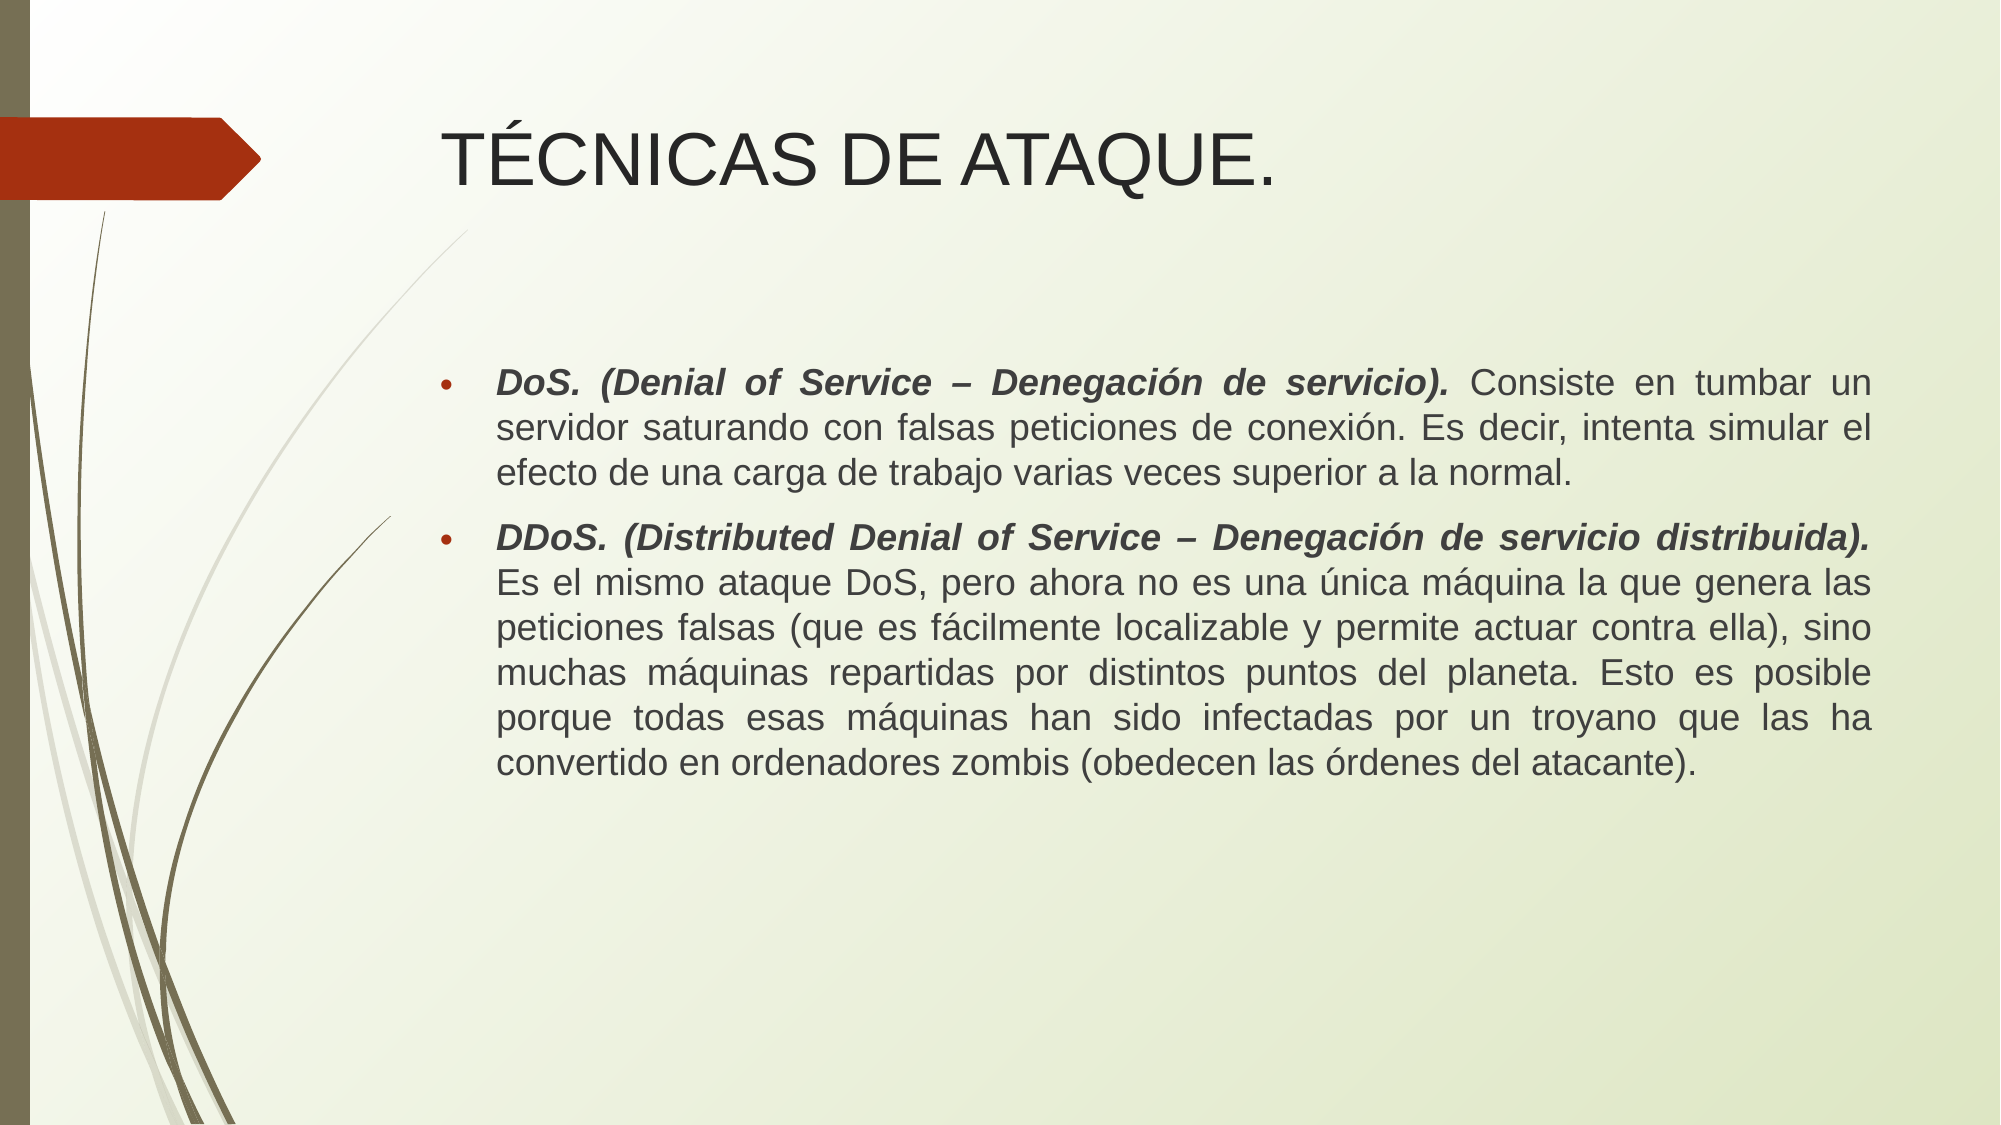

# TÉCNICAS DE ATAQUE.
DoS. (Denial of Service – Denegación de servicio). Consiste en tumbar un servidor saturando con falsas peticiones de conexión. Es decir, intenta simular el efecto de una carga de trabajo varias veces superior a la normal.
DDoS. (Distributed Denial of Service – Denegación de servicio distribuida). Es el mismo ataque DoS, pero ahora no es una única máquina la que genera las peticiones falsas (que es fácilmente localizable y permite actuar contra ella), sino muchas máquinas repartidas por distintos puntos del planeta. Esto es posible porque todas esas máquinas han sido infectadas por un troyano que las ha convertido en ordenadores zombis (obedecen las órdenes del atacante).